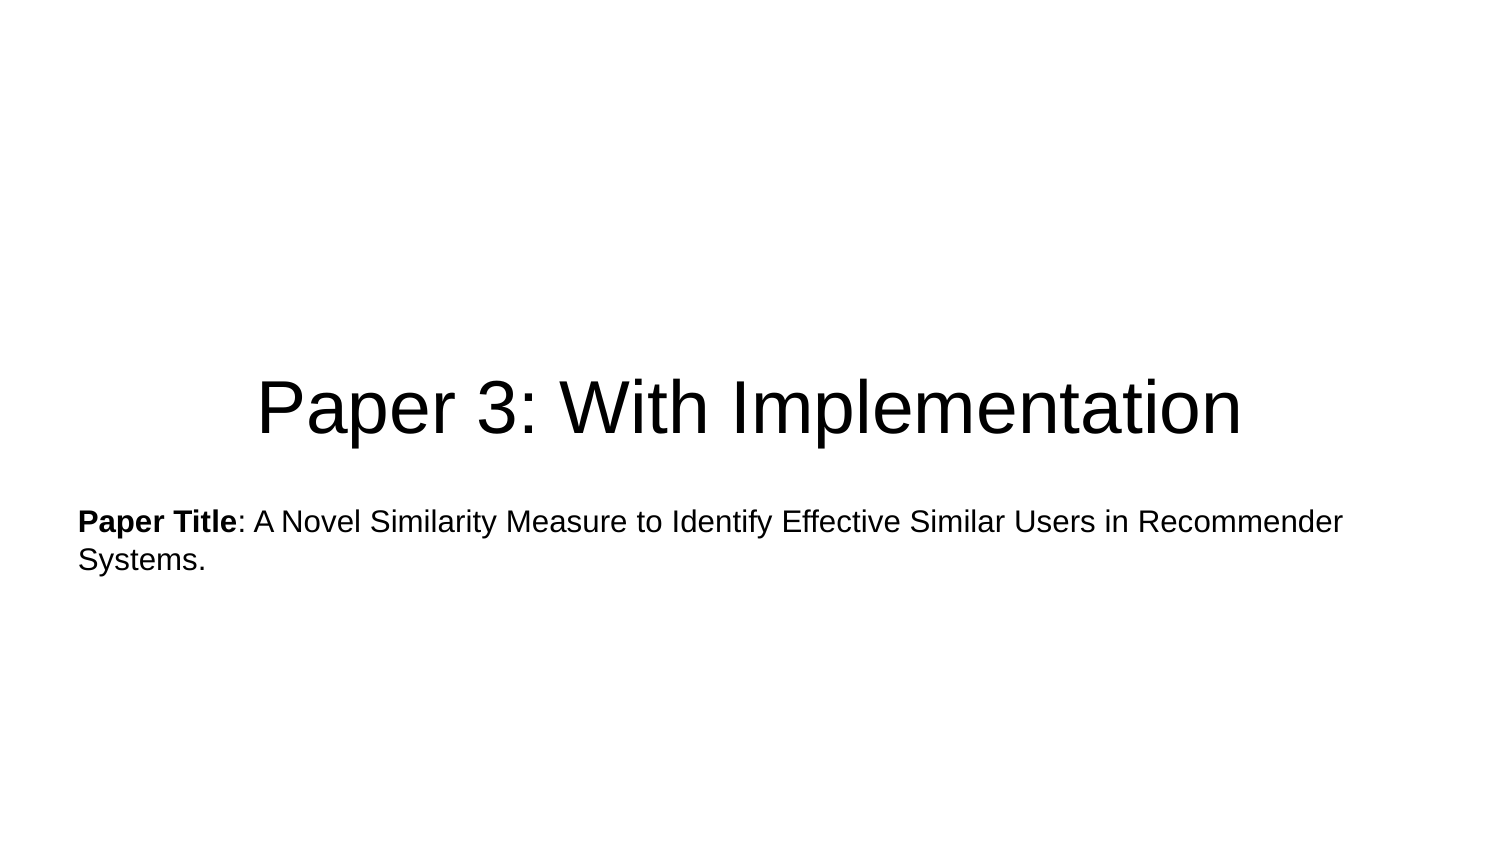

# Paper 3: With Implementation
Paper Title: A Novel Similarity Measure to Identify Effective Similar Users in Recommender Systems.